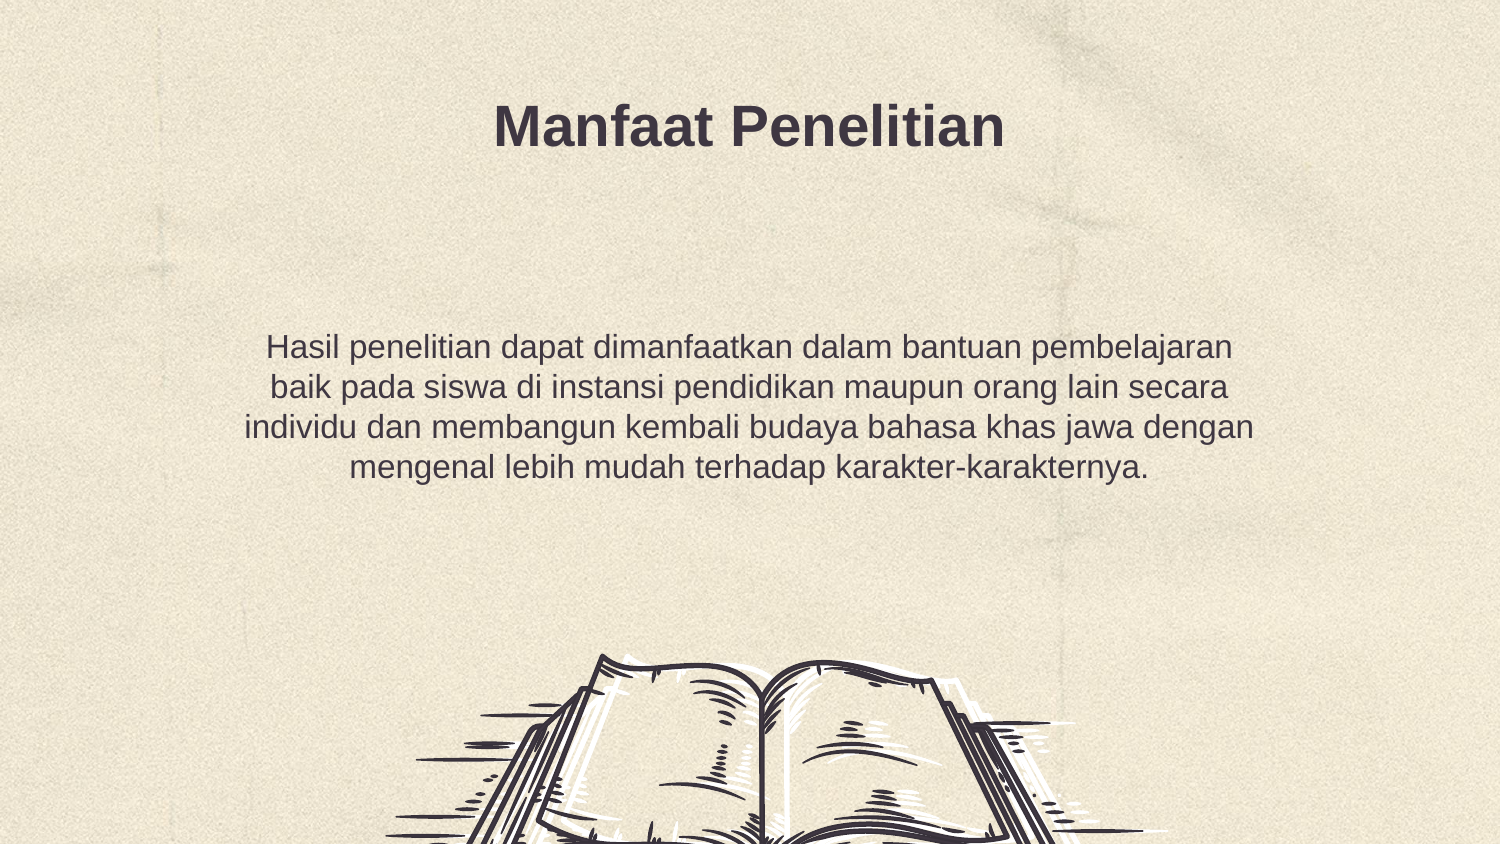

# Manfaat Penelitian
Hasil penelitian dapat dimanfaatkan dalam bantuan pembelajaran baik pada siswa di instansi pendidikan maupun orang lain secara individu dan membangun kembali budaya bahasa khas jawa dengan mengenal lebih mudah terhadap karakter-karakternya.